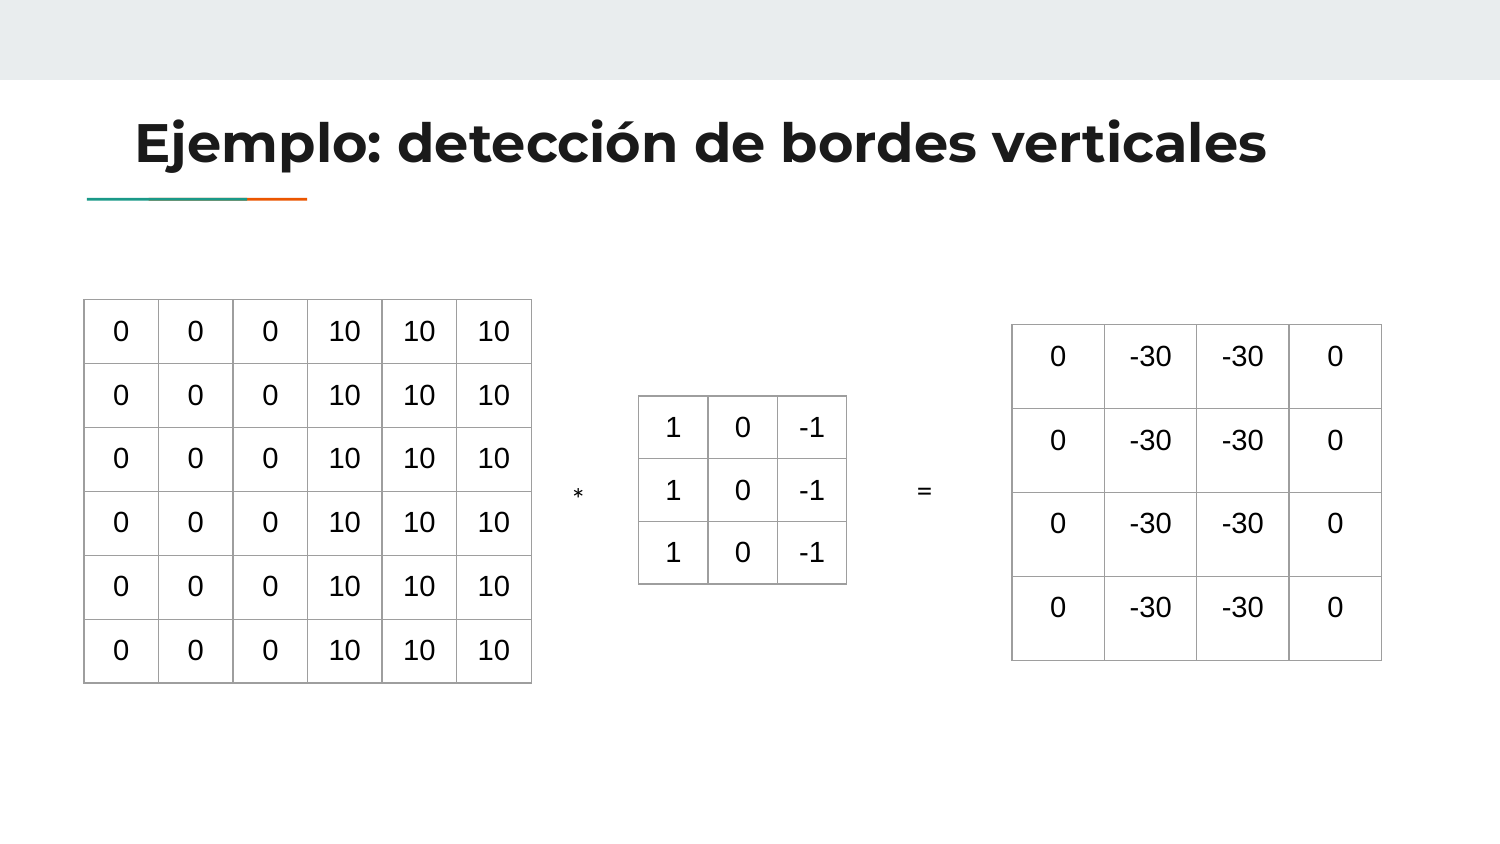

# Ejemplo: detección de bordes verticales

| 0 | 0 | 0 | 10 | 10 | 10 |
| --- | --- | --- | --- | --- | --- |
| 0 | 0 | 0 | 10 | 10 | 10 |
| 0 | 0 | 0 | 10 | 10 | 10 |
| 0 | 0 | 0 | 10 | 10 | 10 |
| 0 | 0 | 0 | 10 | 10 | 10 |
| 0 | 0 | 0 | 10 | 10 | 10 |
| 0 | -30 | -30 | 0 |
| --- | --- | --- | --- |
| 0 | -30 | -30 | 0 |
| 0 | -30 | -30 | 0 |
| 0 | -30 | -30 | 0 |
| 1 | 0 | -1 |
| --- | --- | --- |
| 1 | 0 | -1 |
| 1 | 0 | -1 |
=
*